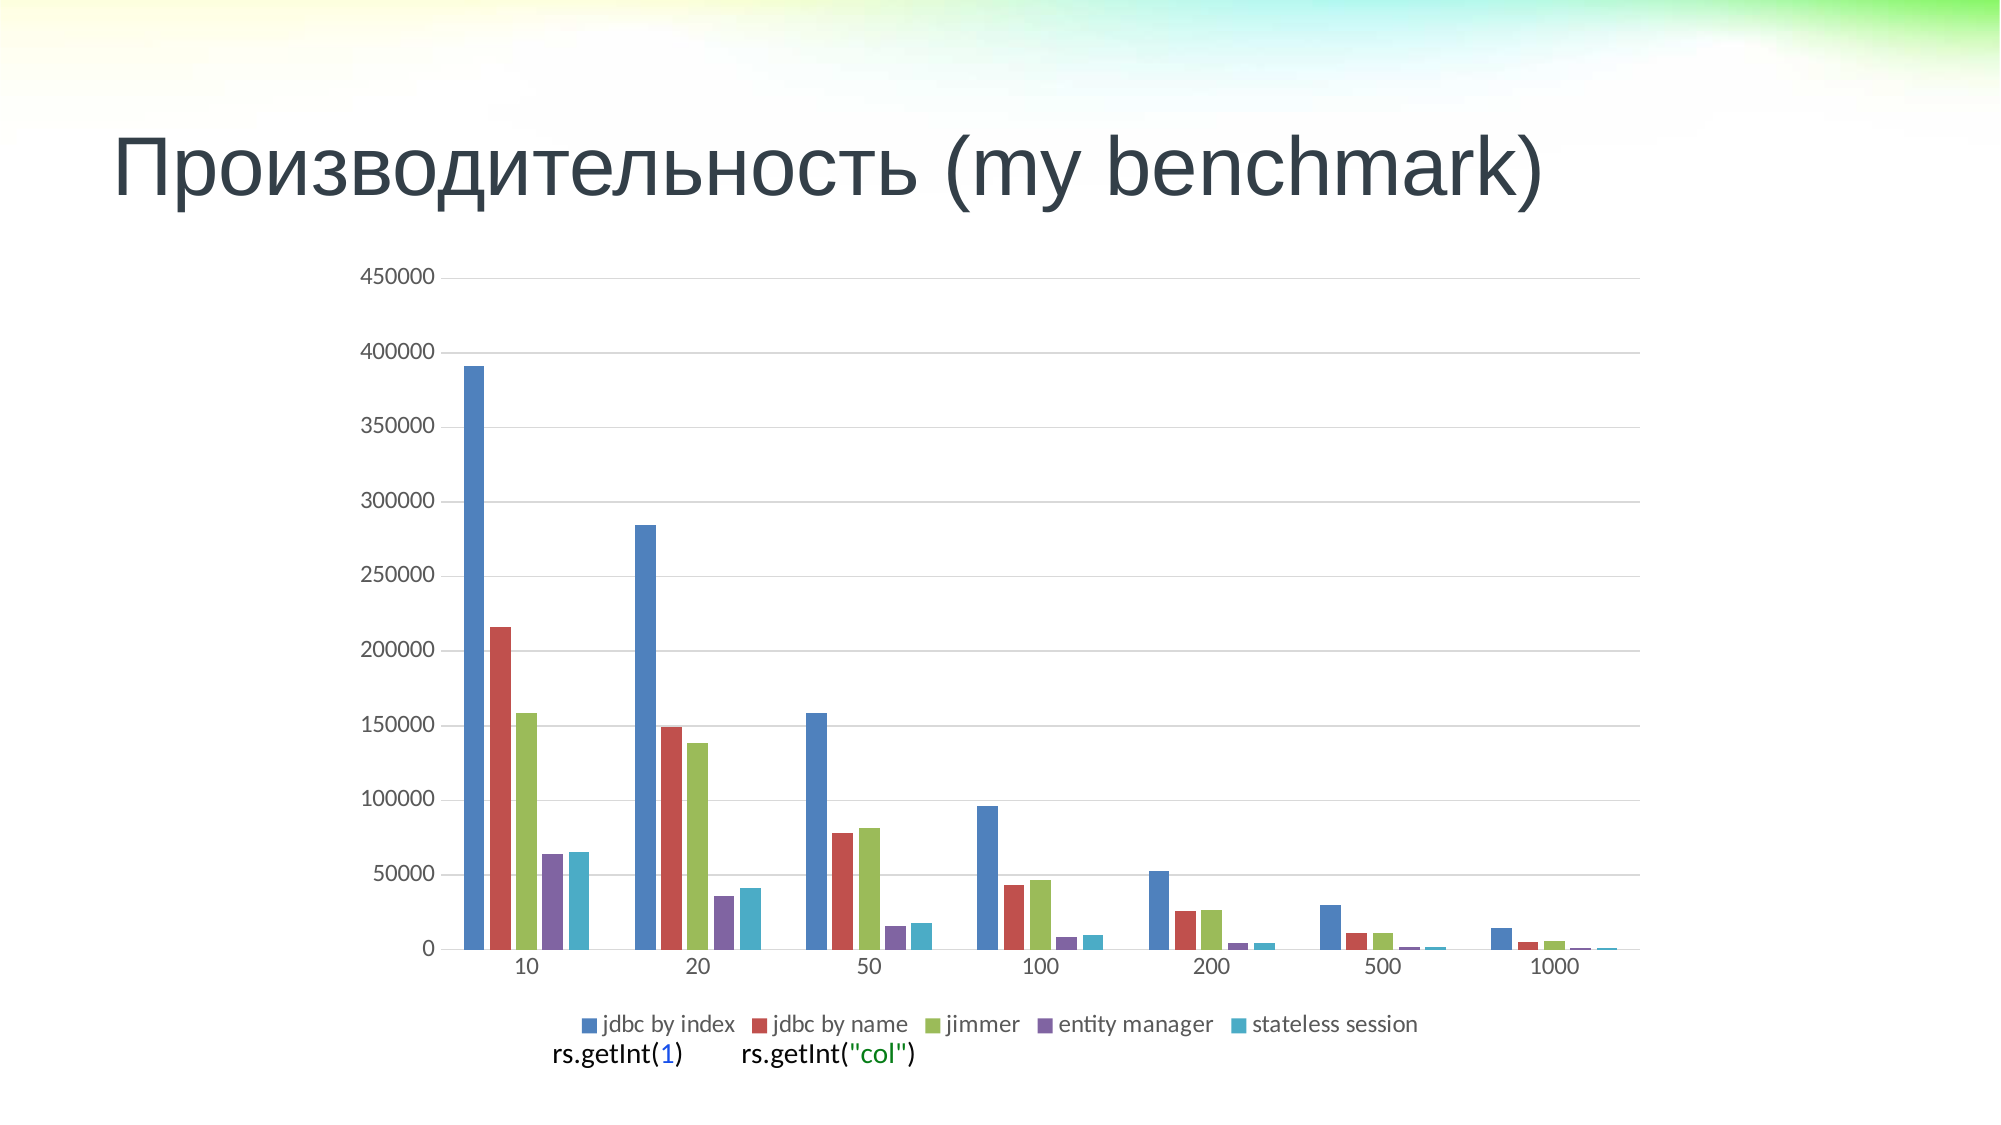

Производительность (my benchmark)

### Chart

| Category | jdbc by index | jdbc by name | jimmer | entity manager | stateless session |
|---|---|---|---|---|---|
| 10 | 391346.0 | 216279.0 | 158563.0 | 64013.0 | 65424.0 |
| 20 | 284514.0 | 148962.0 | 138735.0 | 35792.0 | 41105.0 |
| 50 | 158763.0 | 77899.0 | 81552.0 | 15809.0 | 18085.0 |
| 100 | 96581.0 | 43277.0 | 46822.0 | 8426.0 | 9555.0 |
| 200 | 52832.0 | 26220.0 | 26313.0 | 4219.0 | 4665.0 |
| 500 | 30075.0 | 10945.0 | 10948.0 | 1733.0 | 1978.0 |
| 1000 | 14276.0 | 5328.0 | 5764.0 | 862.0 | 974.0 |
rs.getInt(1)
rs.getInt("col")